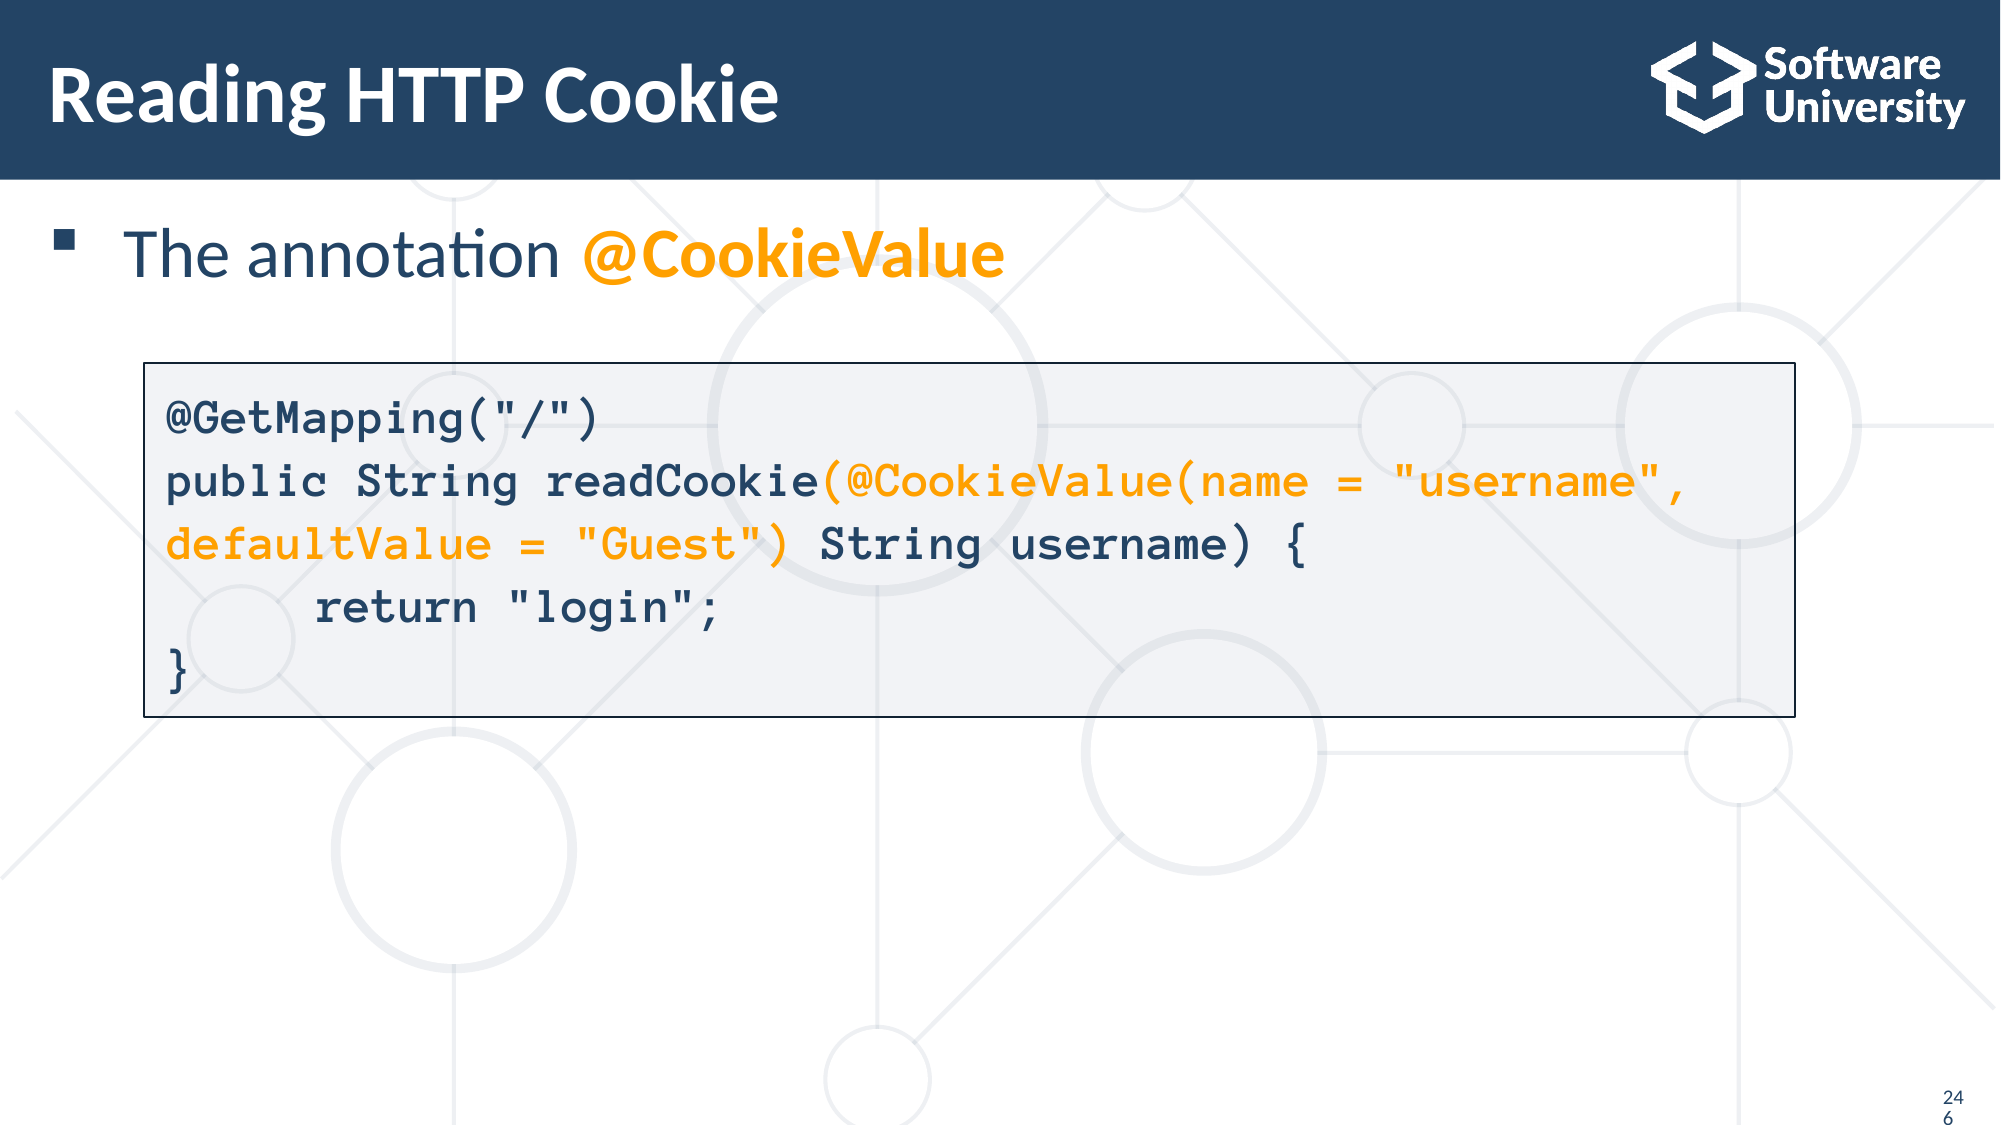

# Reading HTTP Cookie
The annotation @CookieValue

@GetMapping("/")
public String readCookie(@CookieValue(name = "username", defaultValue = "Guest") String username) {
    	return "login";
}
246